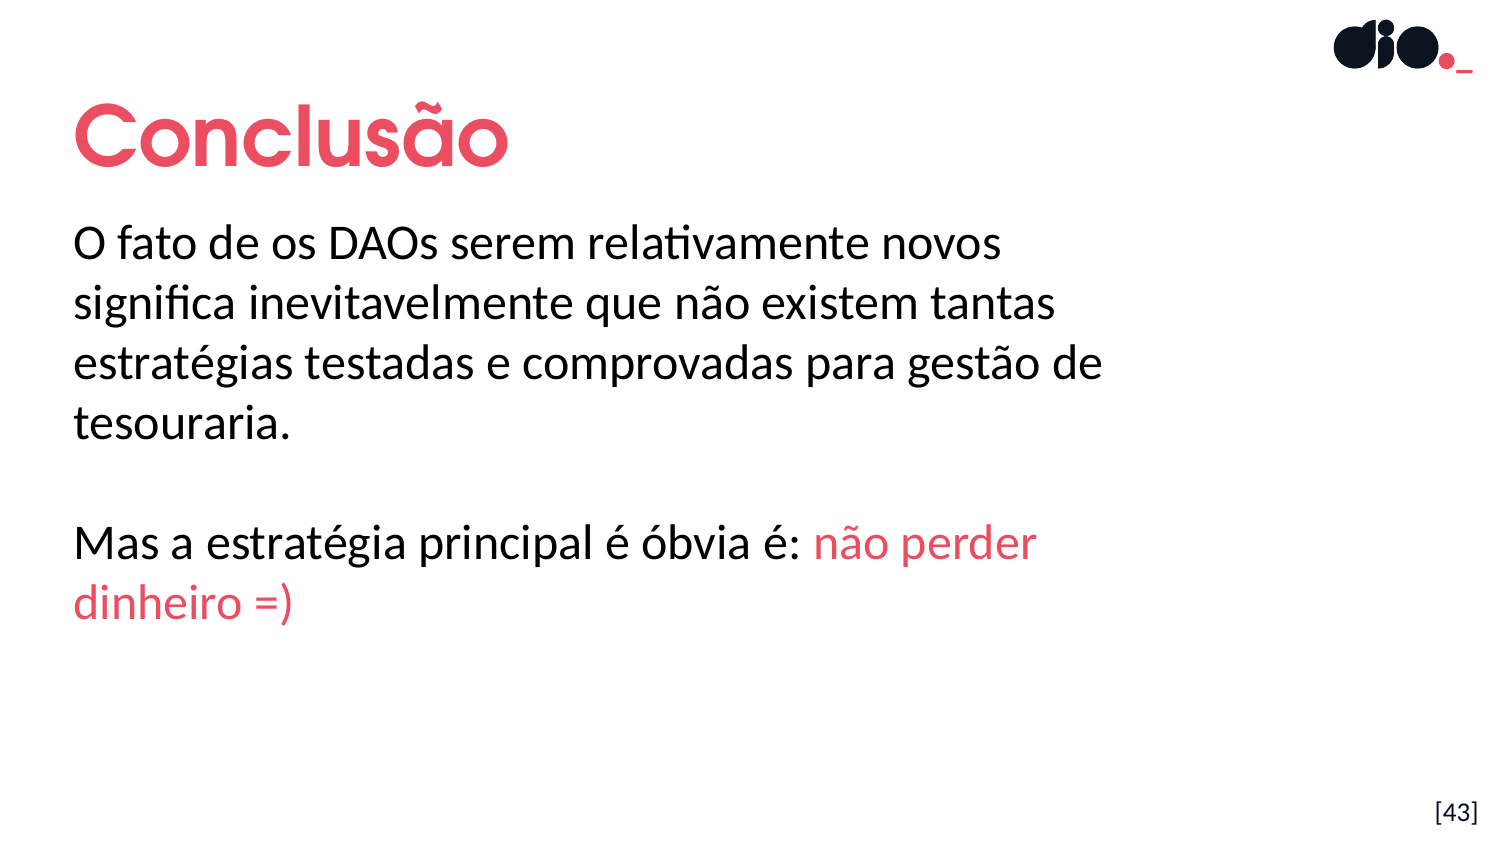

Conclusão
O fato de os DAOs serem relativamente novos significa inevitavelmente que não existem tantas estratégias testadas e comprovadas para gestão de tesouraria.

Mas a estratégia principal é óbvia é: não perder dinheiro =)
[43]